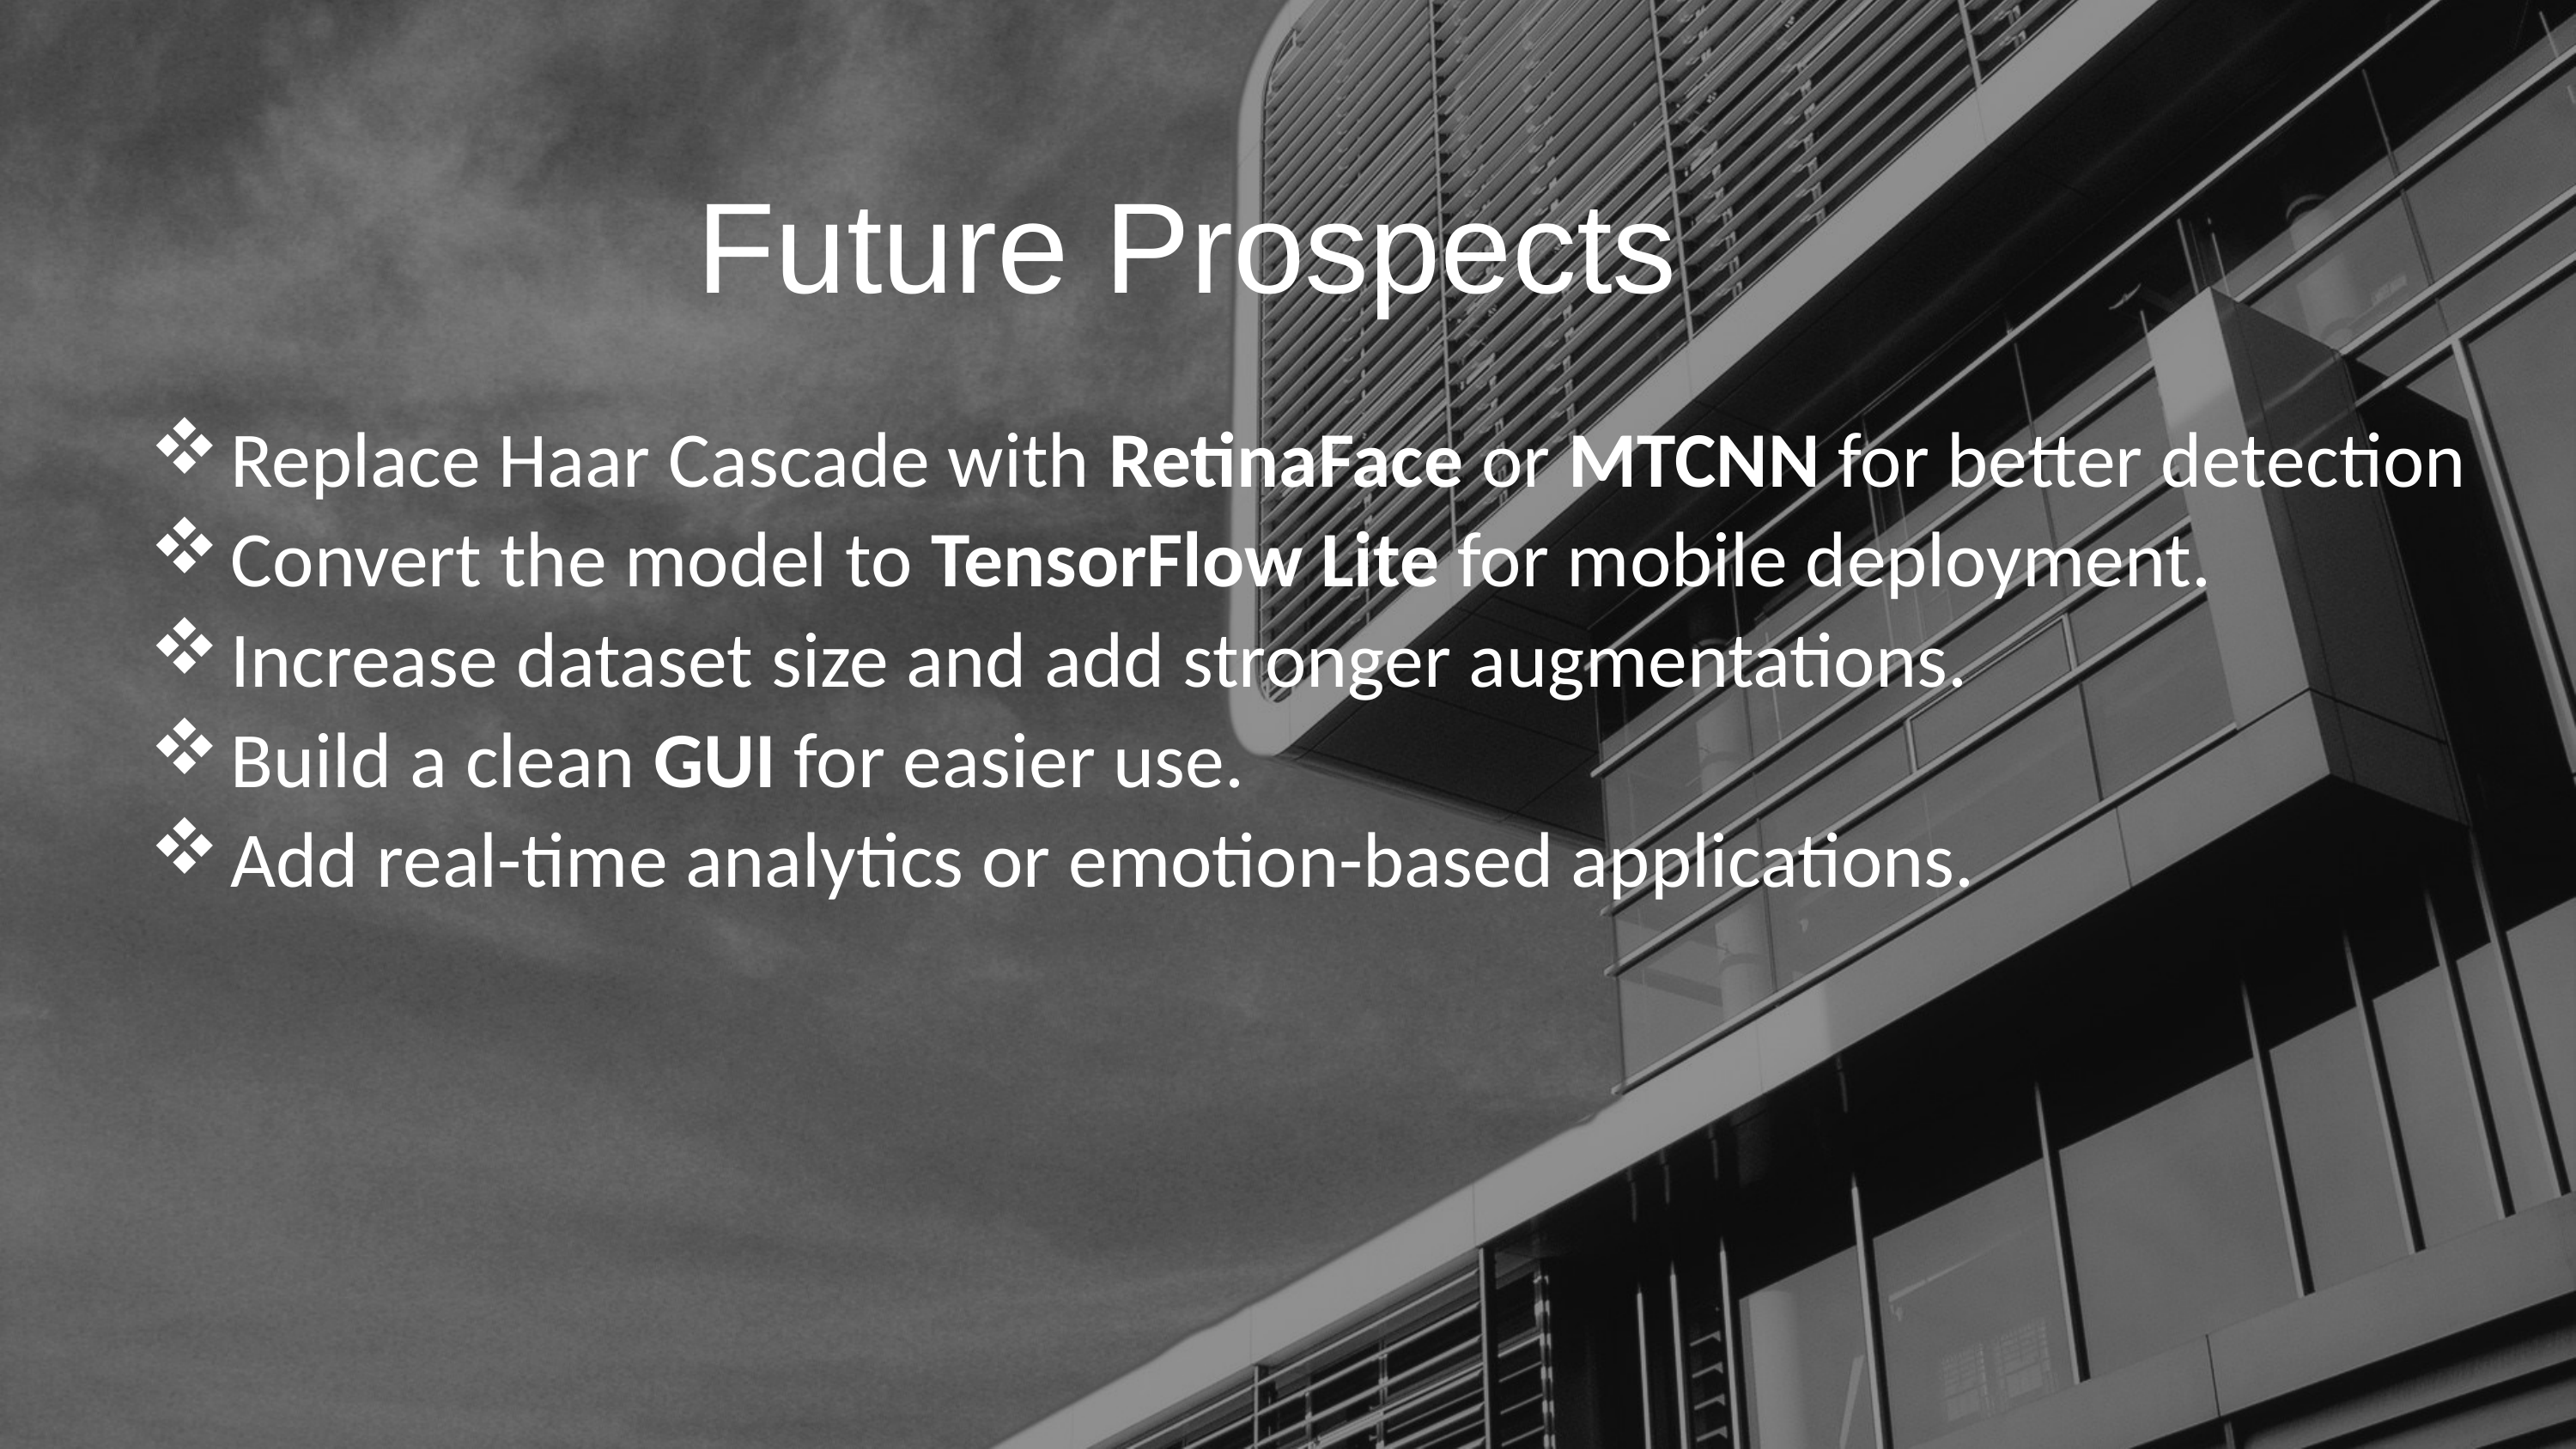

Future Prospects
Replace Haar Cascade with RetinaFace or MTCNN for better detection
Convert the model to TensorFlow Lite for mobile deployment.
Increase dataset size and add stronger augmentations.
Build a clean GUI for easier use.
Add real-time analytics or emotion-based applications.